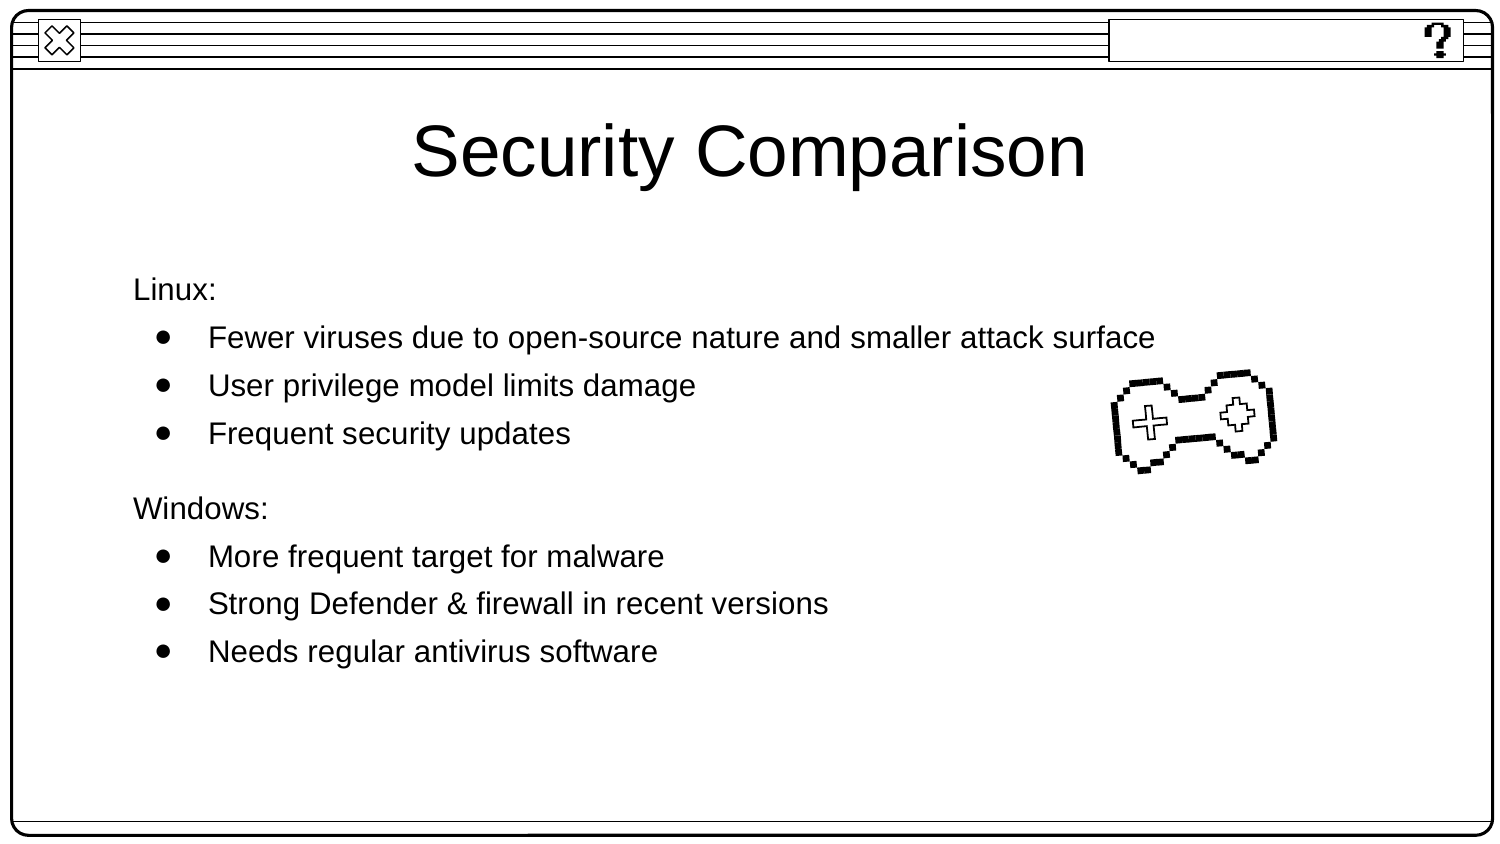

# Security Comparison
Linux:
Fewer viruses due to open-source nature and smaller attack surface
User privilege model limits damage
Frequent security updates

Windows:
More frequent target for malware
Strong Defender & firewall in recent versions
Needs regular antivirus software